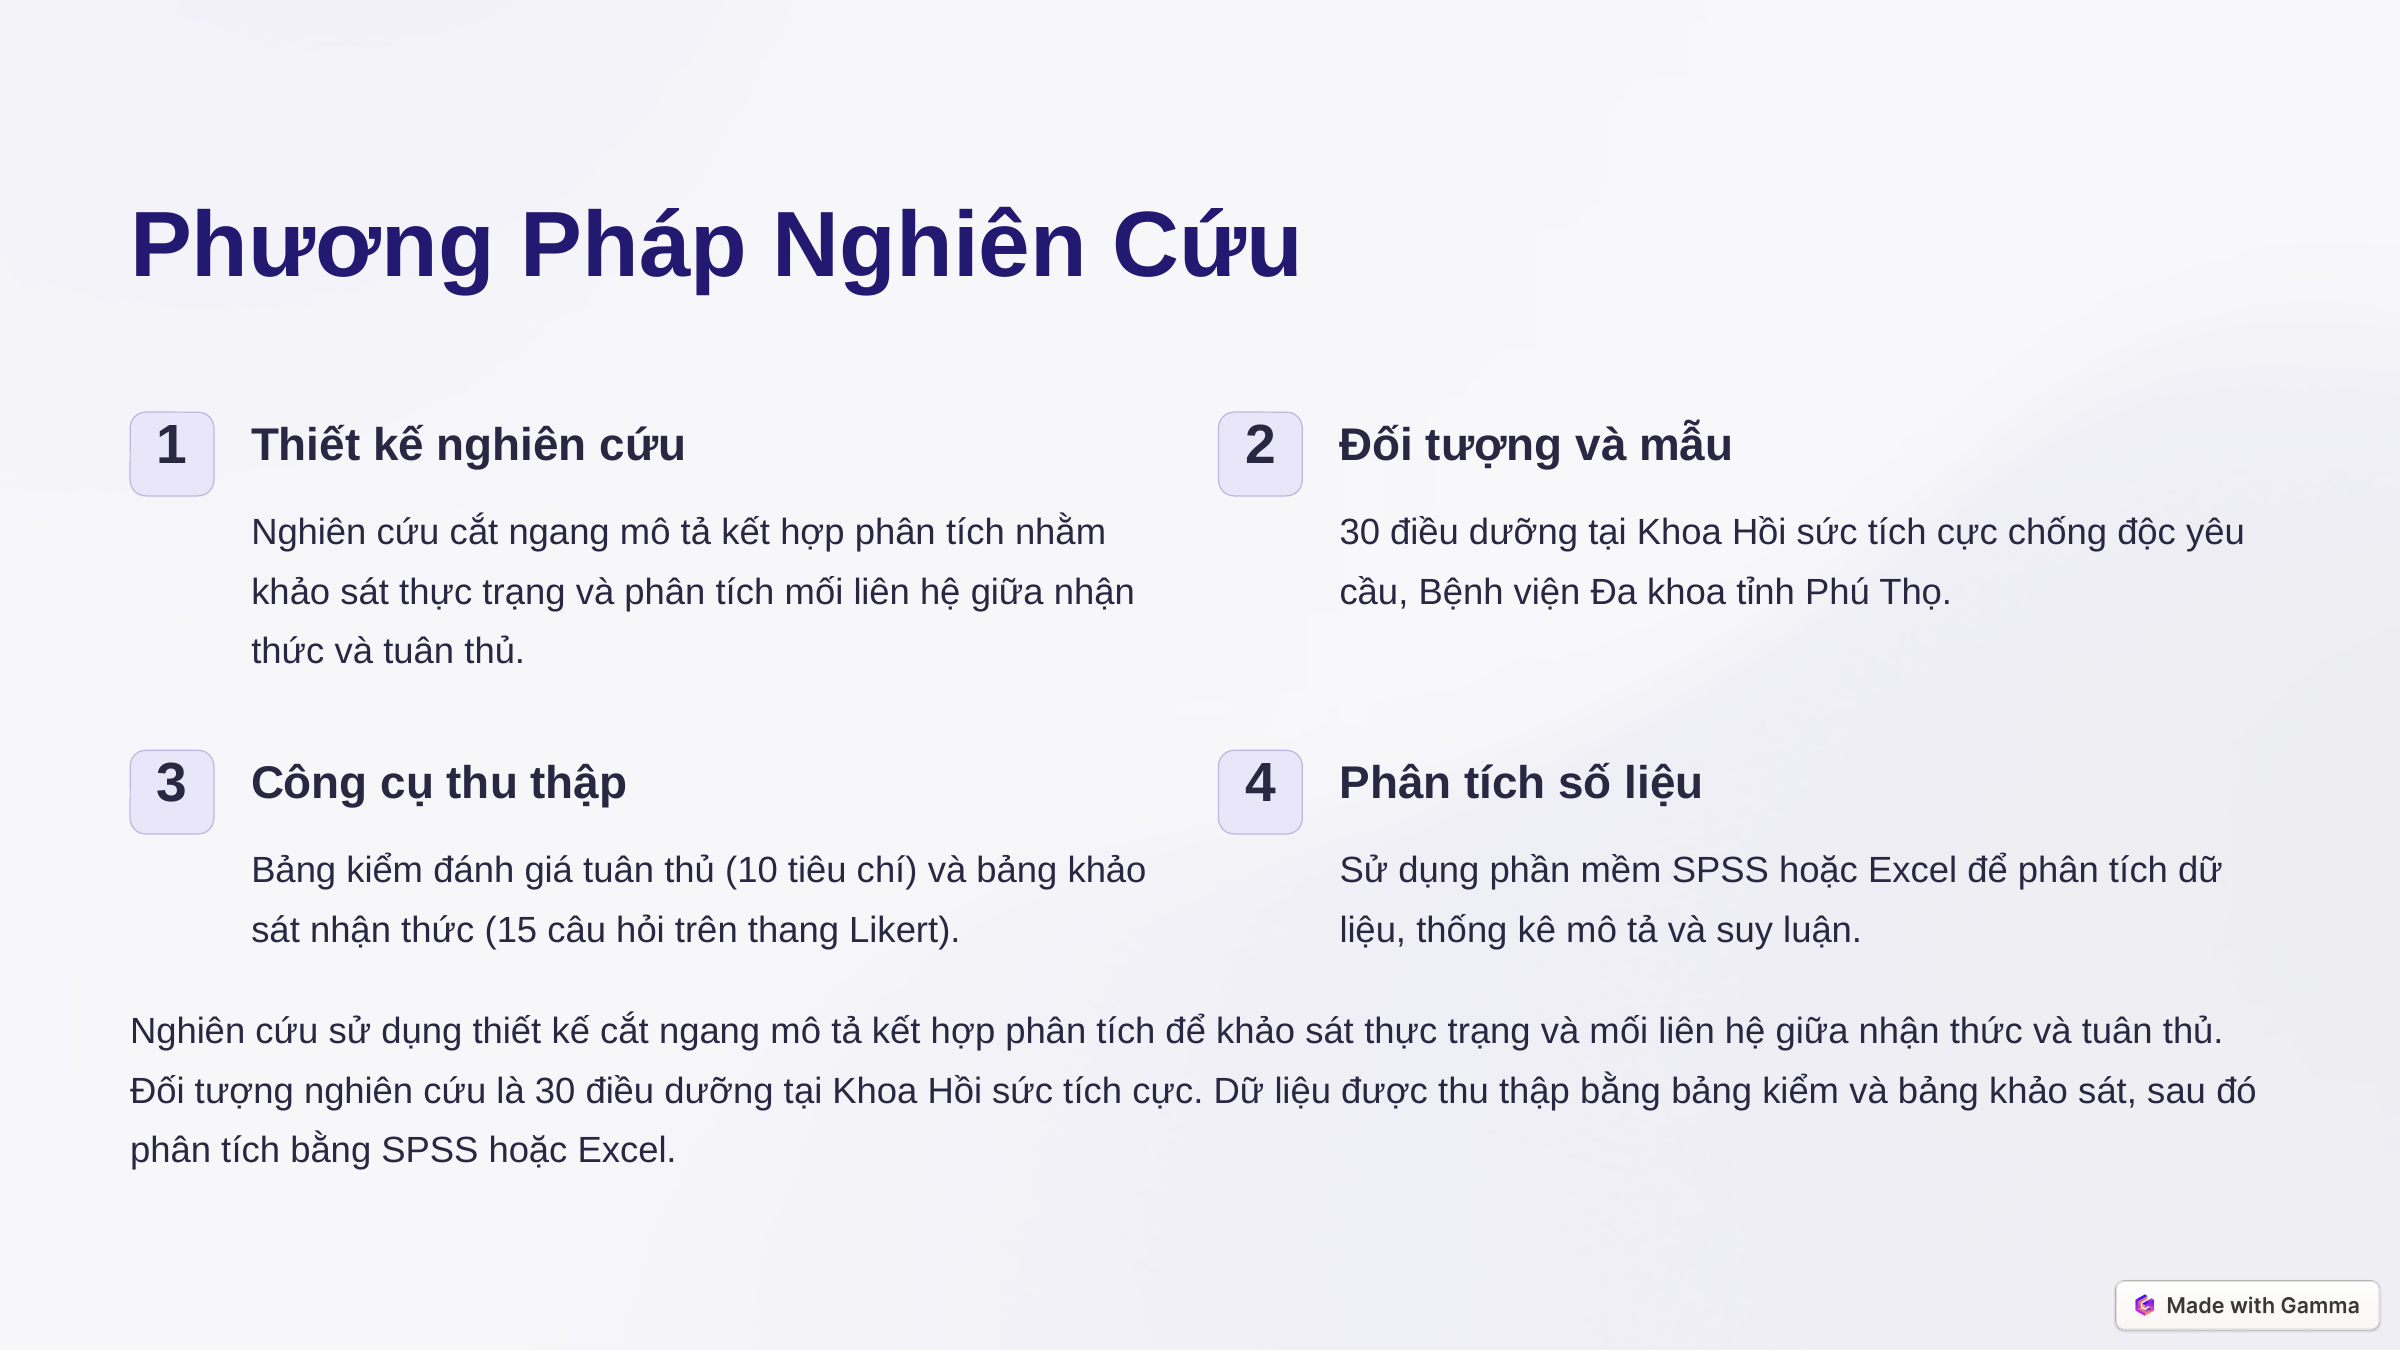

Phương Pháp Nghiên Cứu

Thiết kế nghiên cứu

Đối tượng và mẫu
1
2
Nghiên cứu cắt ngang mô tả kết hợp phân tích nhằm khảo sát thực trạng và phân tích mối liên hệ giữa nhận thức và tuân thủ.
30 điều dưỡng tại Khoa Hồi sức tích cực chống độc yêu cầu, Bệnh viện Đa khoa tỉnh Phú Thọ.

Công cụ thu thập

Phân tích số liệu
3
4
Bảng kiểm đánh giá tuân thủ (10 tiêu chí) và bảng khảo sát nhận thức (15 câu hỏi trên thang Likert).
Sử dụng phần mềm SPSS hoặc Excel để phân tích dữ liệu, thống kê mô tả và suy luận.
Nghiên cứu sử dụng thiết kế cắt ngang mô tả kết hợp phân tích để khảo sát thực trạng và mối liên hệ giữa nhận thức và tuân thủ. Đối tượng nghiên cứu là 30 điều dưỡng tại Khoa Hồi sức tích cực. Dữ liệu được thu thập bằng bảng kiểm và bảng khảo sát, sau đó phân tích bằng SPSS hoặc Excel.